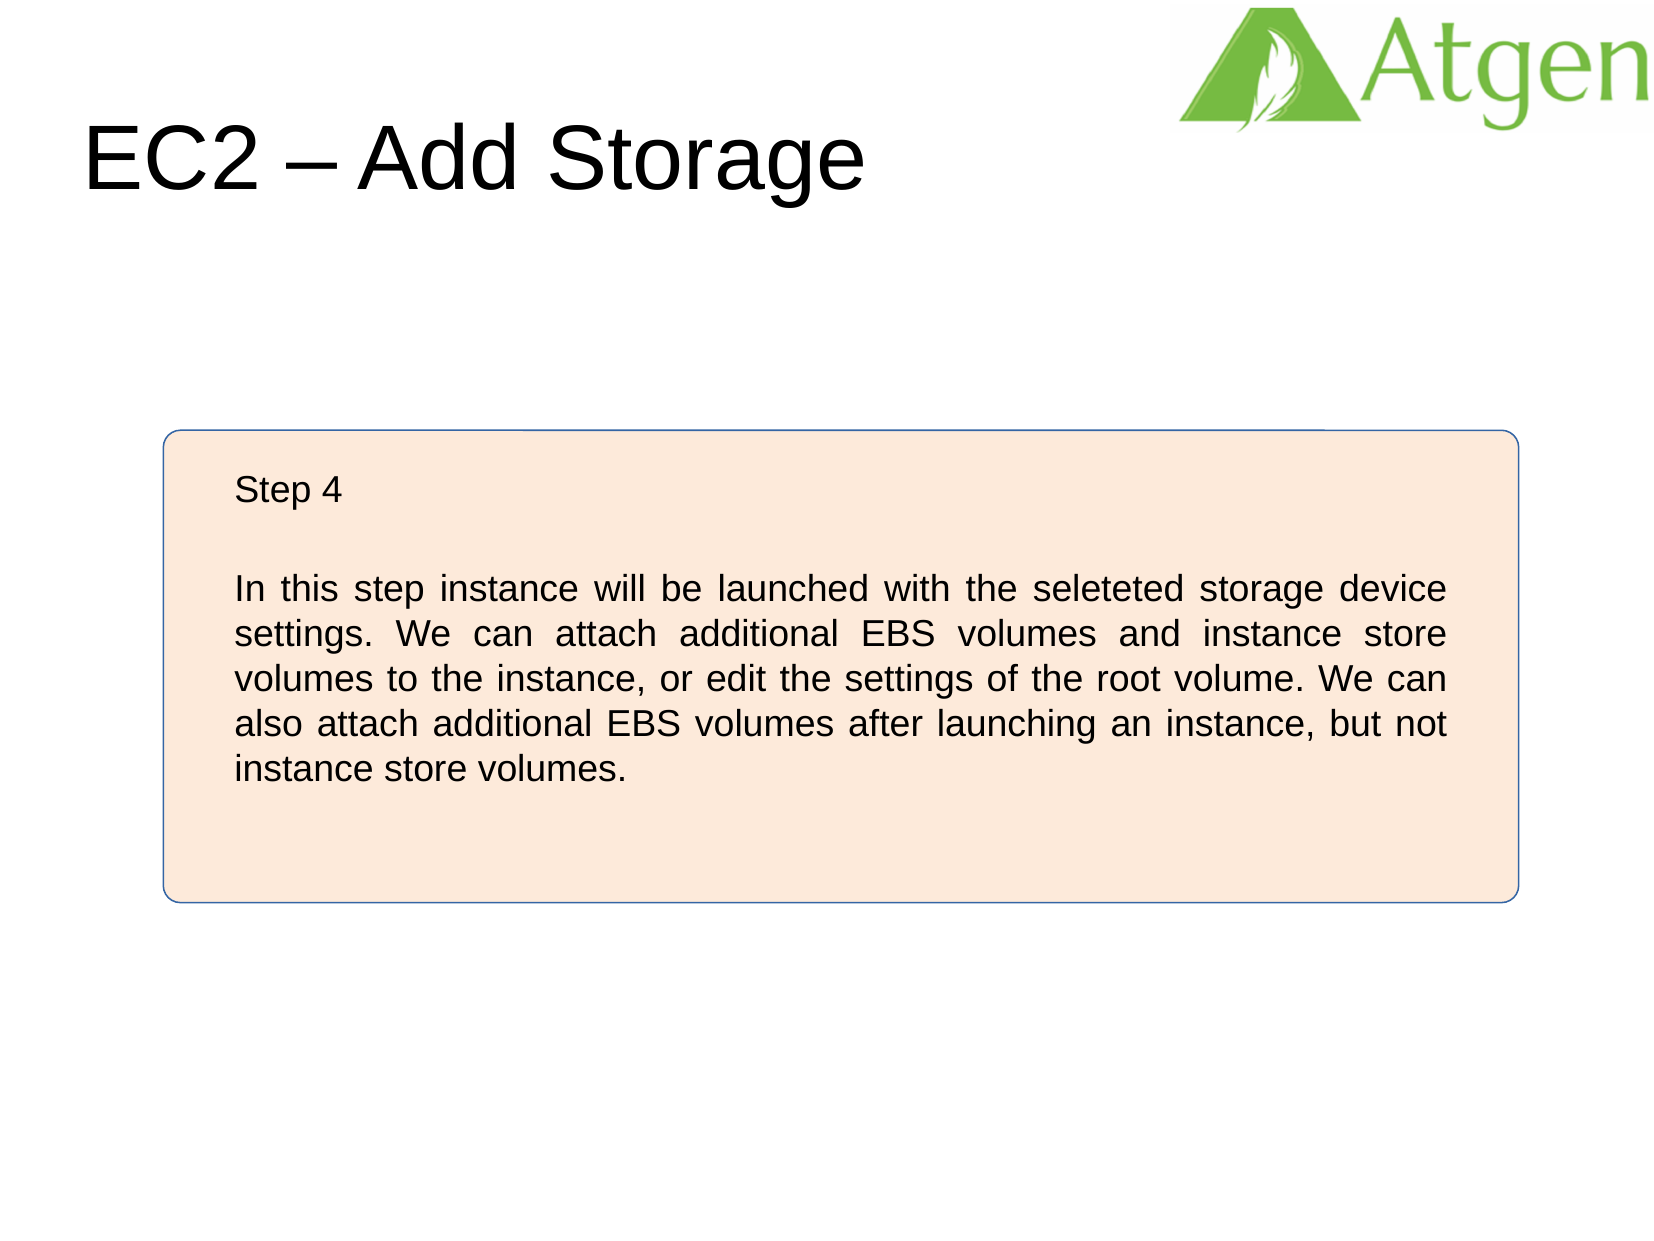

EC2 – Add Storage

Step 4
In this step instance will be launched with the seleteted storage device settings. We can attach additional EBS volumes and instance store volumes to the instance, or edit the settings of the root volume. We can also attach additional EBS volumes after launching an instance, but not instance store volumes.